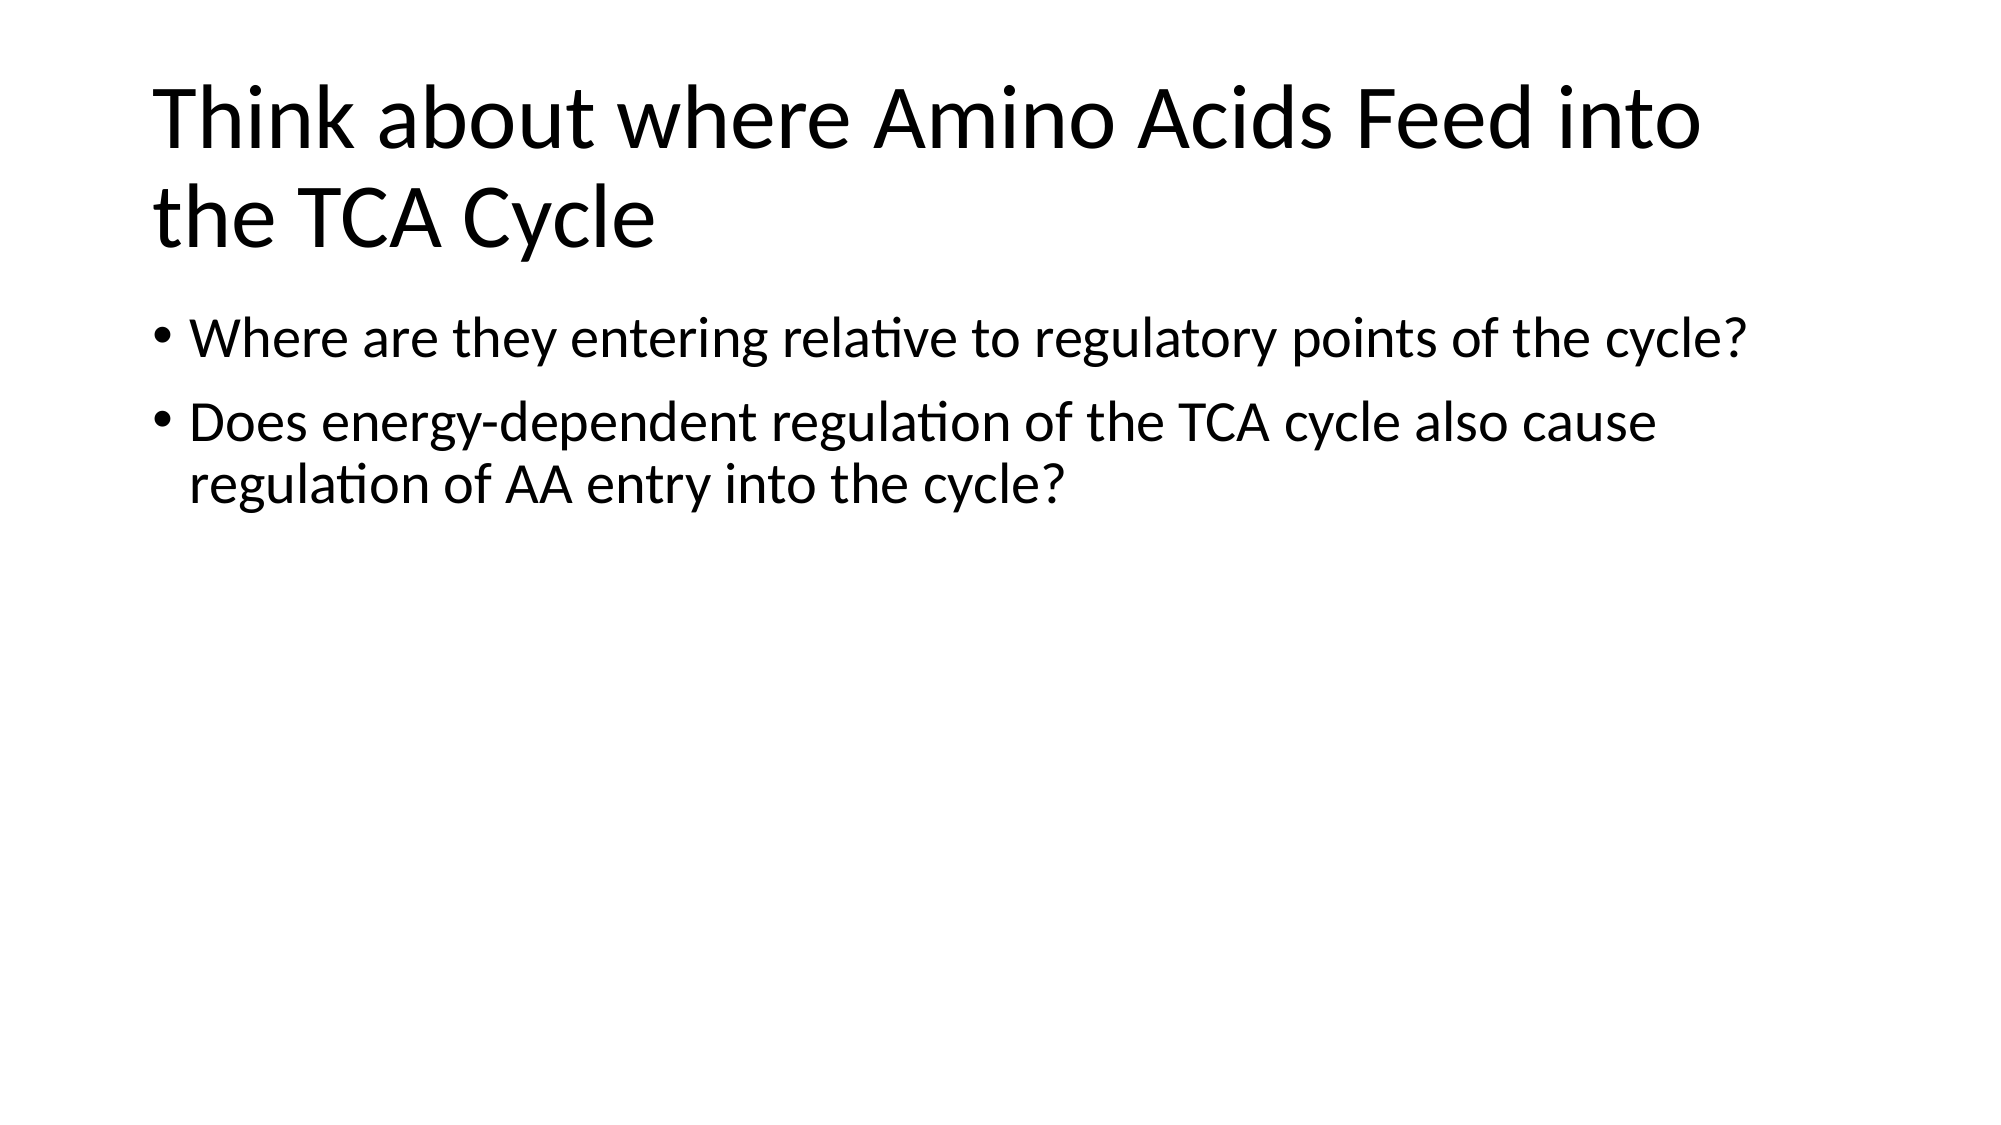

# Think about where Amino Acids Feed into the TCA Cycle
Where are they entering relative to regulatory points of the cycle?
Does energy-dependent regulation of the TCA cycle also cause regulation of AA entry into the cycle?